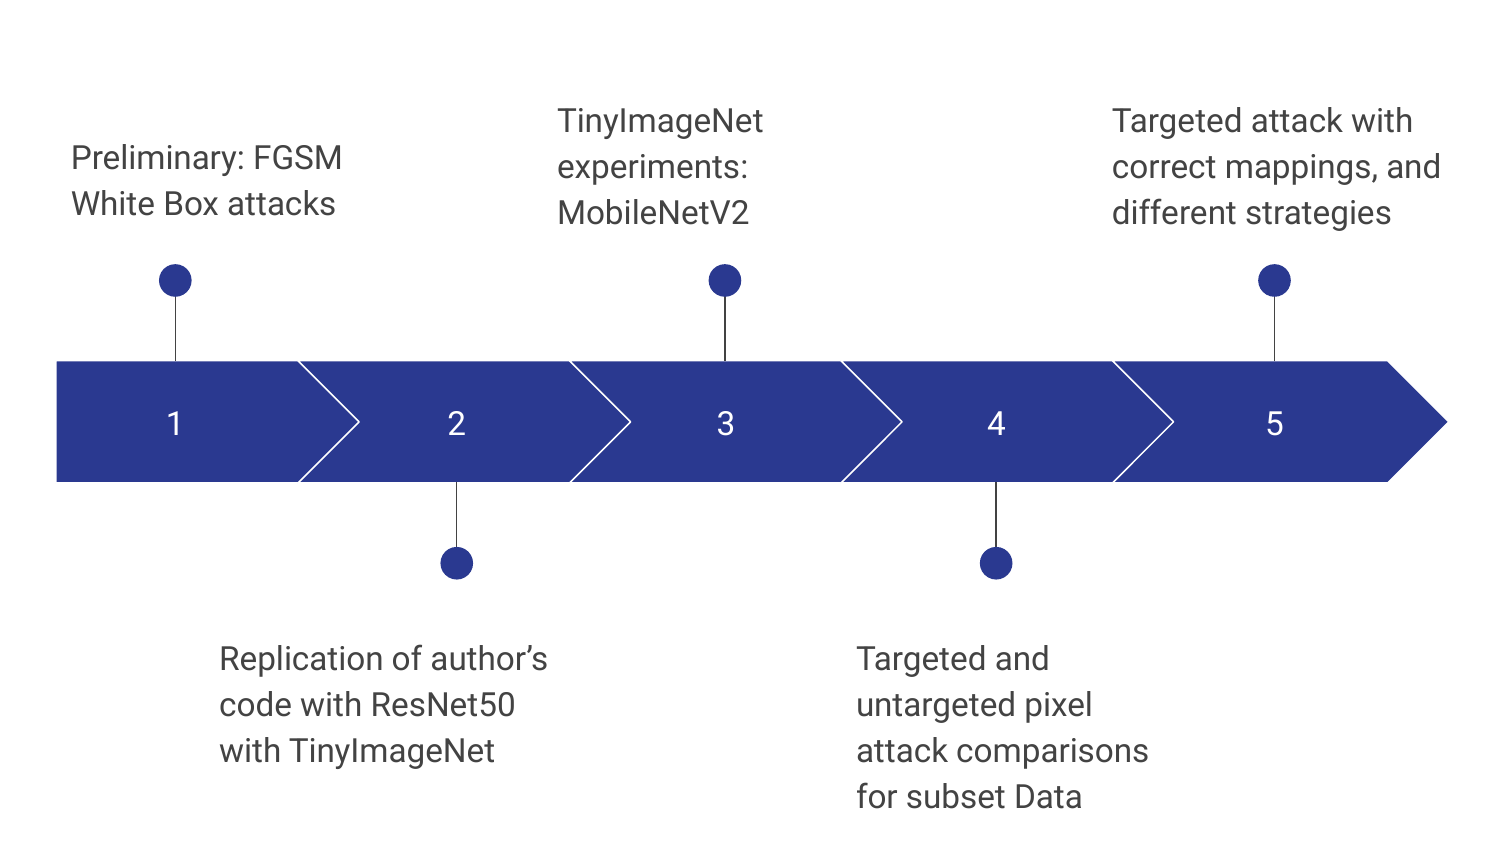

TinyImageNet experiments: MobileNetV2
Targeted attack with correct mappings, and different strategies
Preliminary: FGSM White Box attacks

1
2
3
4
5

Replication of author’s code with ResNet50 with TinyImageNet
Targeted and untargeted pixel attack comparisons for subset Data